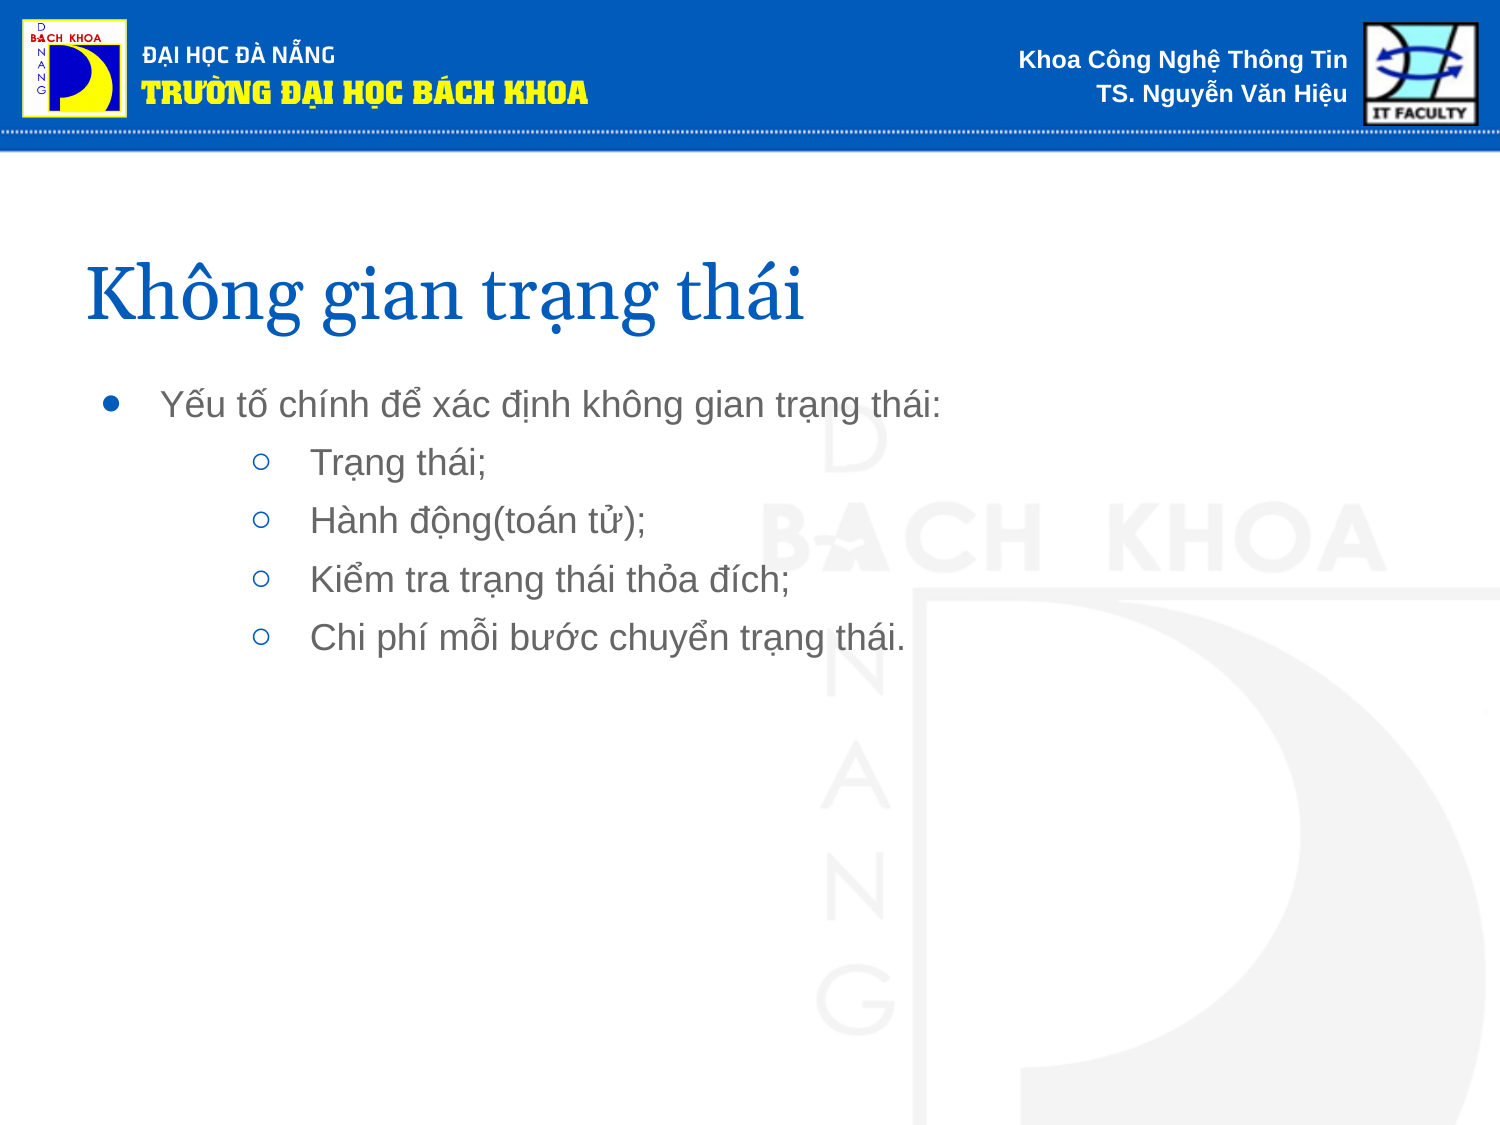

# Không gian trạng thái
Yếu tố chính để xác định không gian trạng thái:
Trạng thái;
Hành động(toán tử);
Kiểm tra trạng thái thỏa đích;
Chi phí mỗi bước chuyển trạng thái.